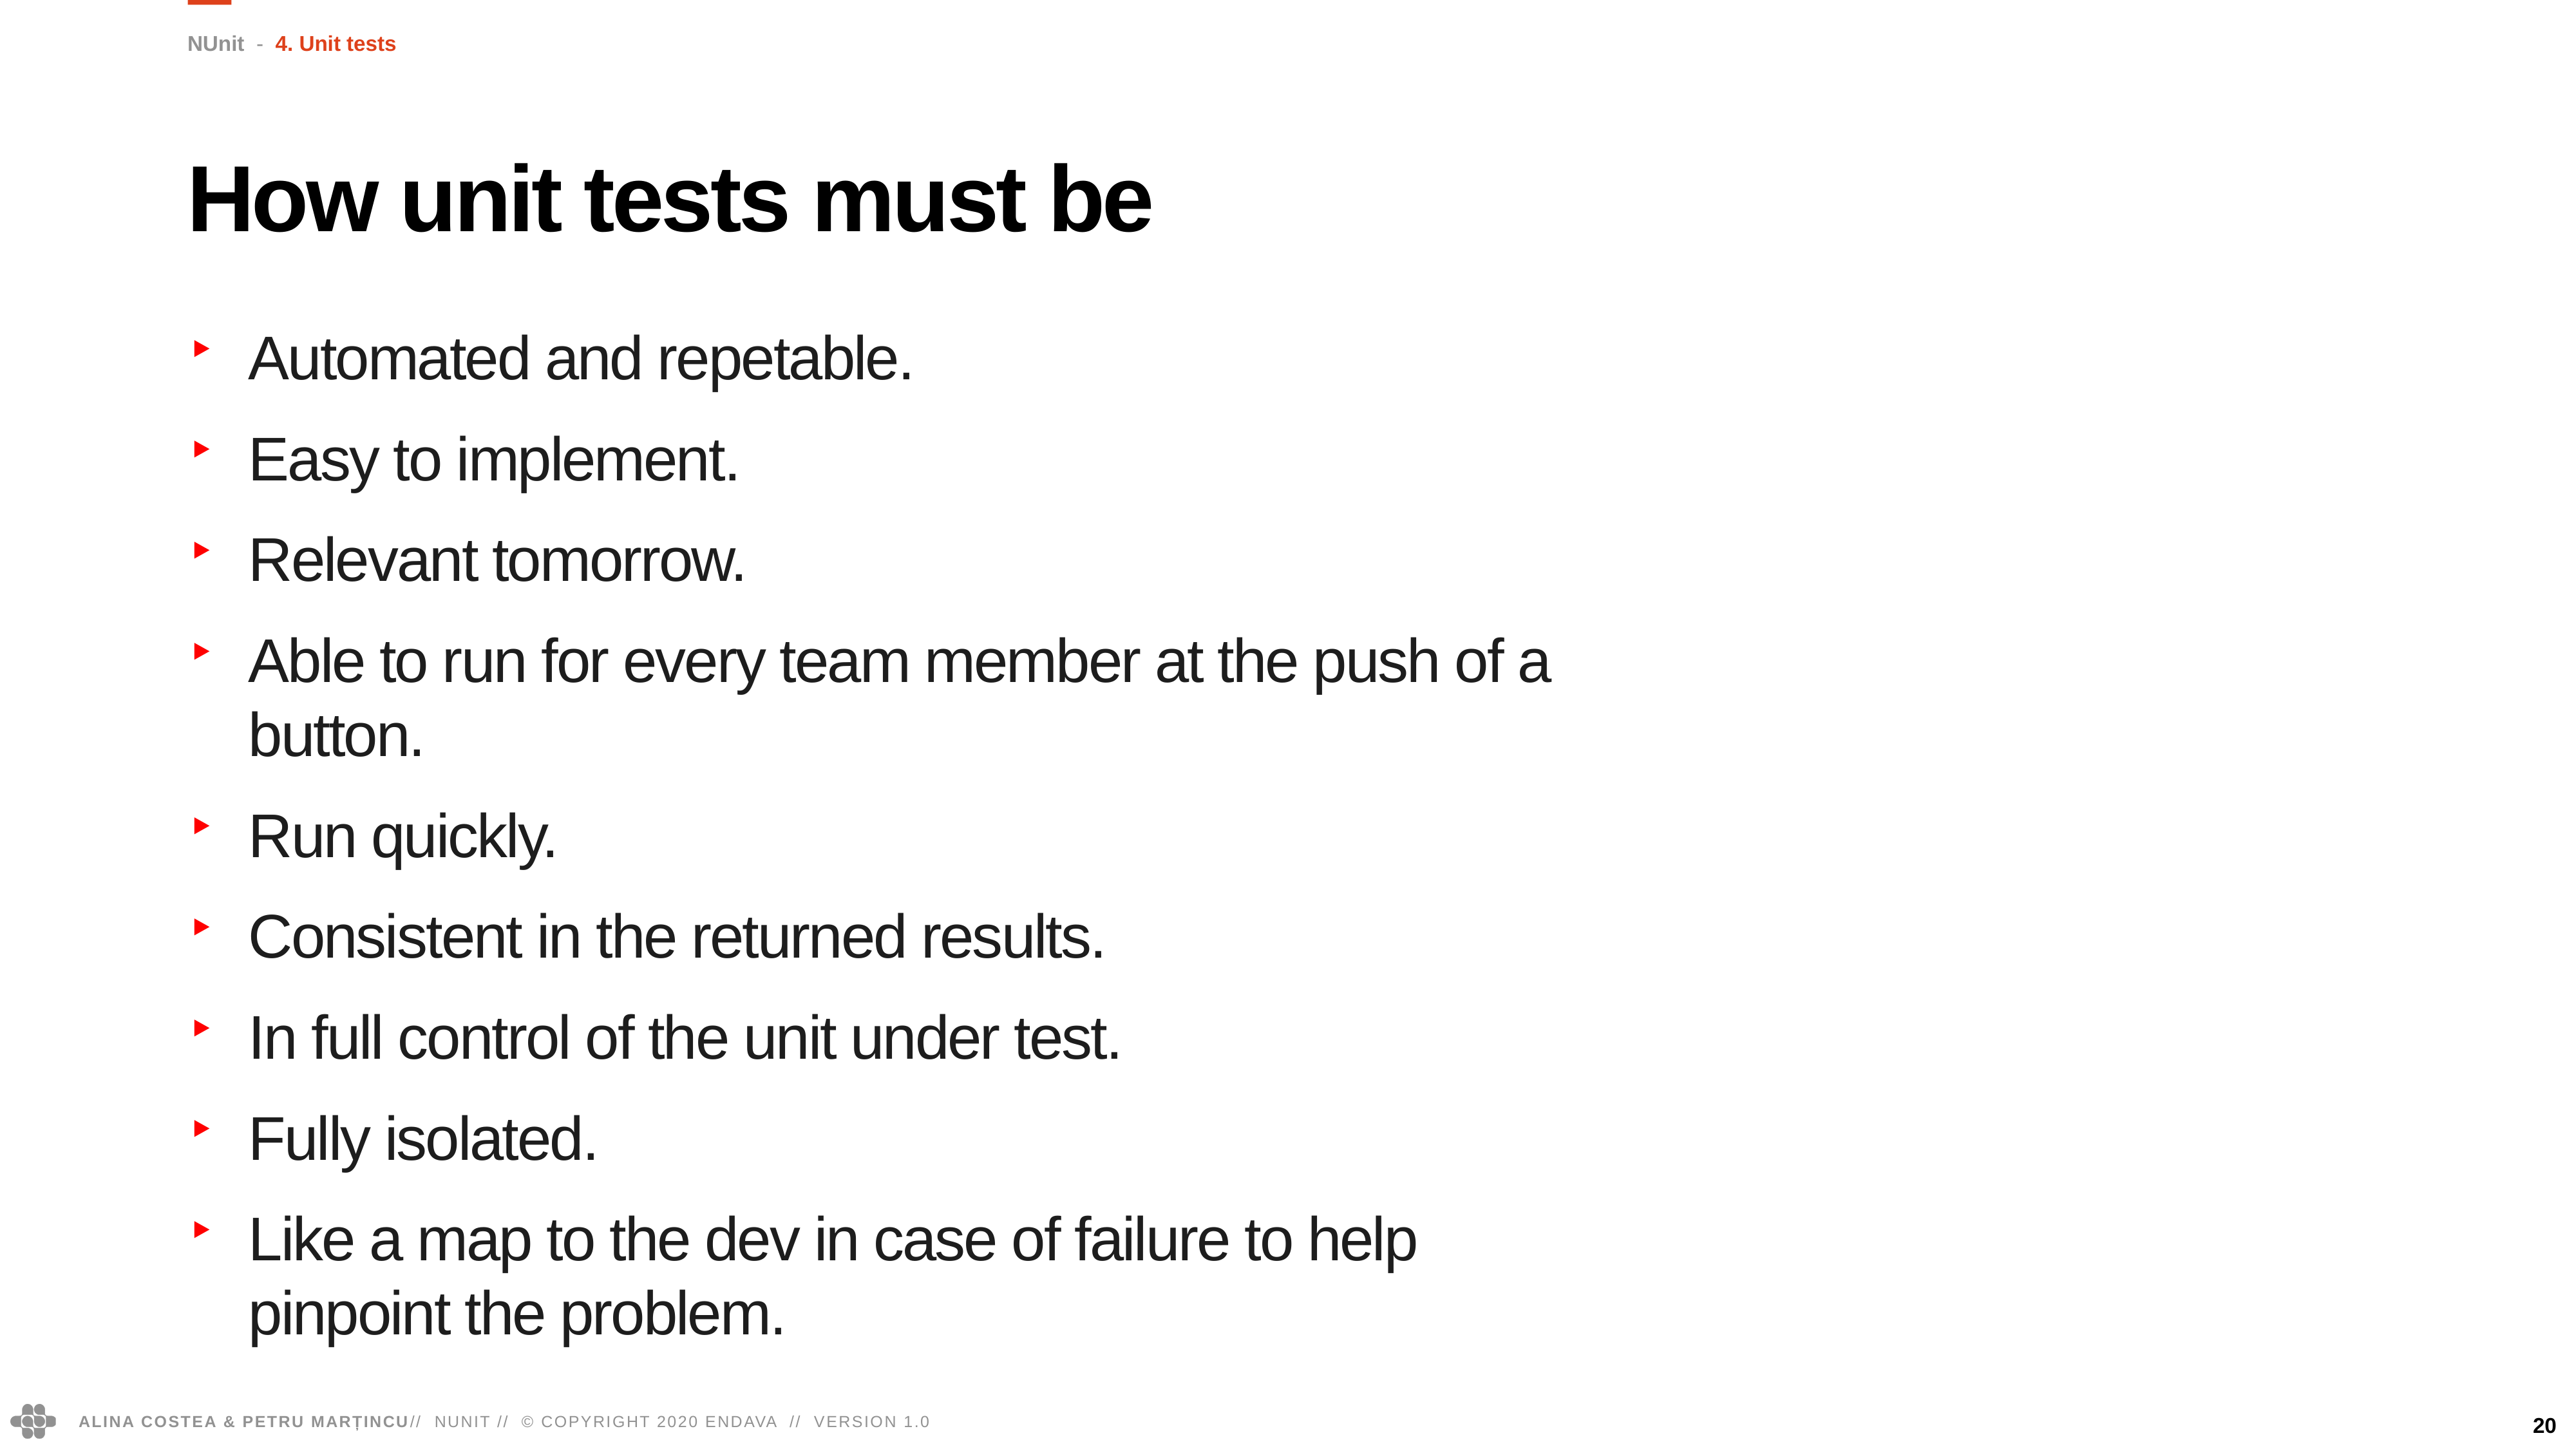

NUnit  -  4. Unit tests
How unit tests must be
Automated and repetable.
Easy to implement.
Relevant tomorrow.
Able to run for every team member at the push of a button.
Run quickly.
Consistent in the returned results.
In full control of the unit under test.
Fully isolated.
Like a map to the dev in case of failure to help pinpoint the problem.
20